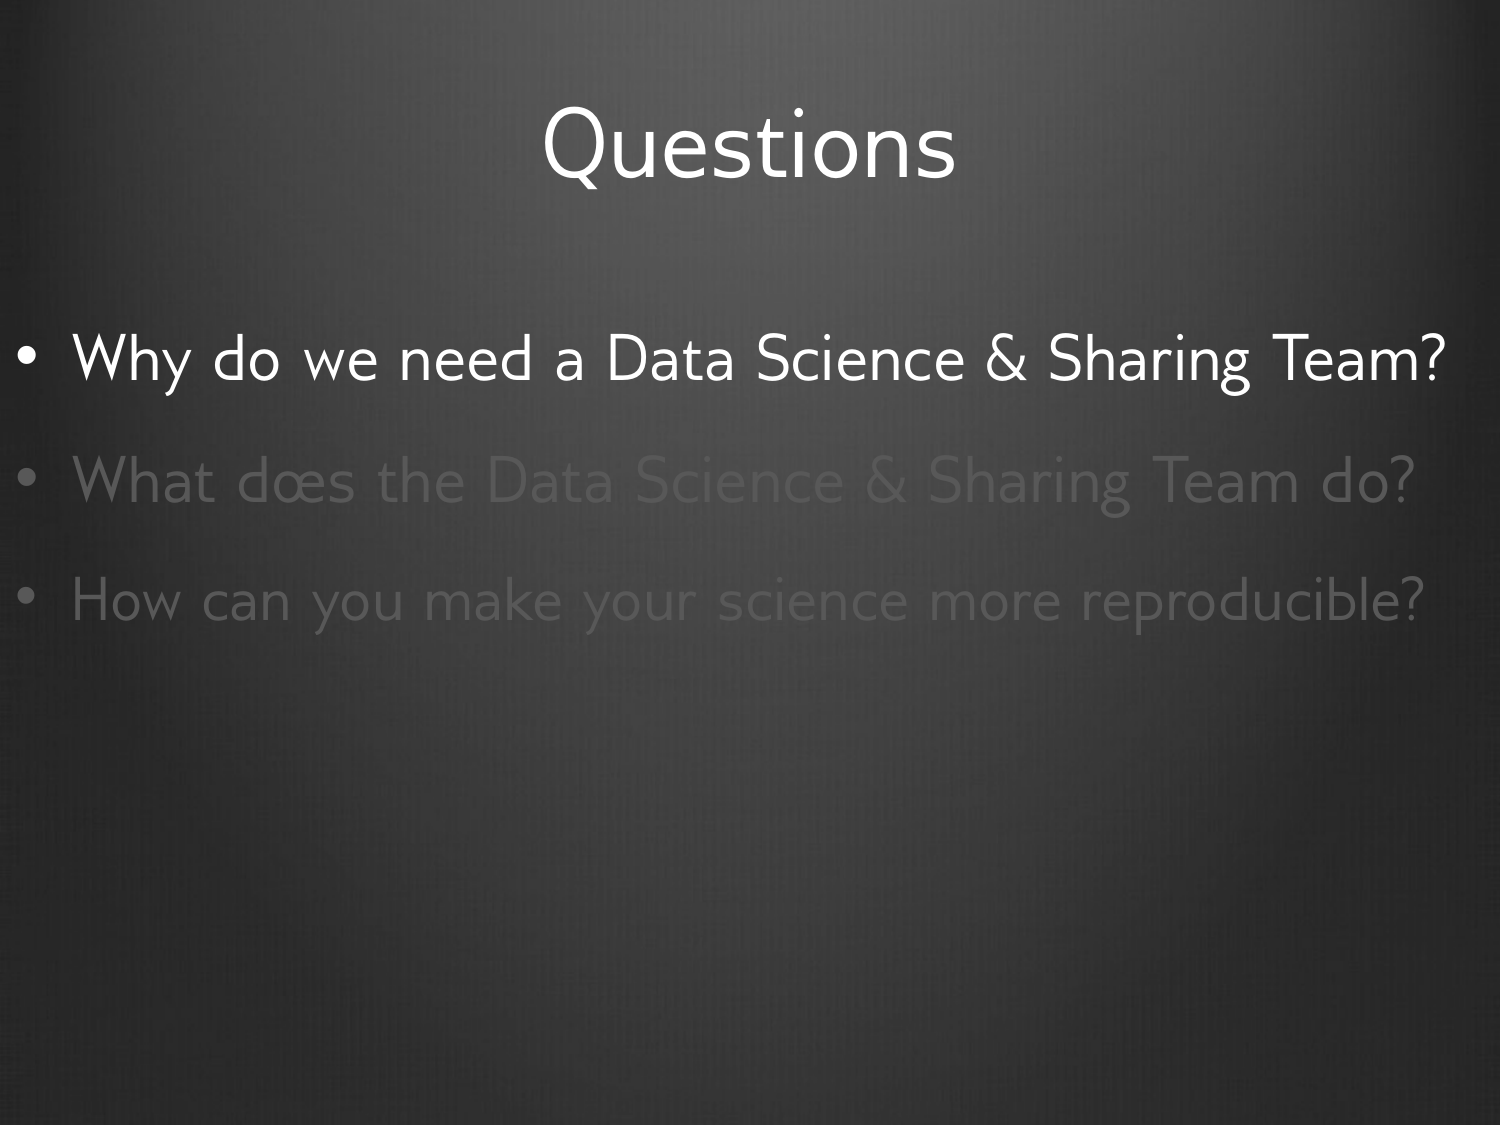

# Questions
Why do we need a Data Science & Sharing Team?
What does the Data Science & Sharing Team do?
How can you make your science more reproducible?